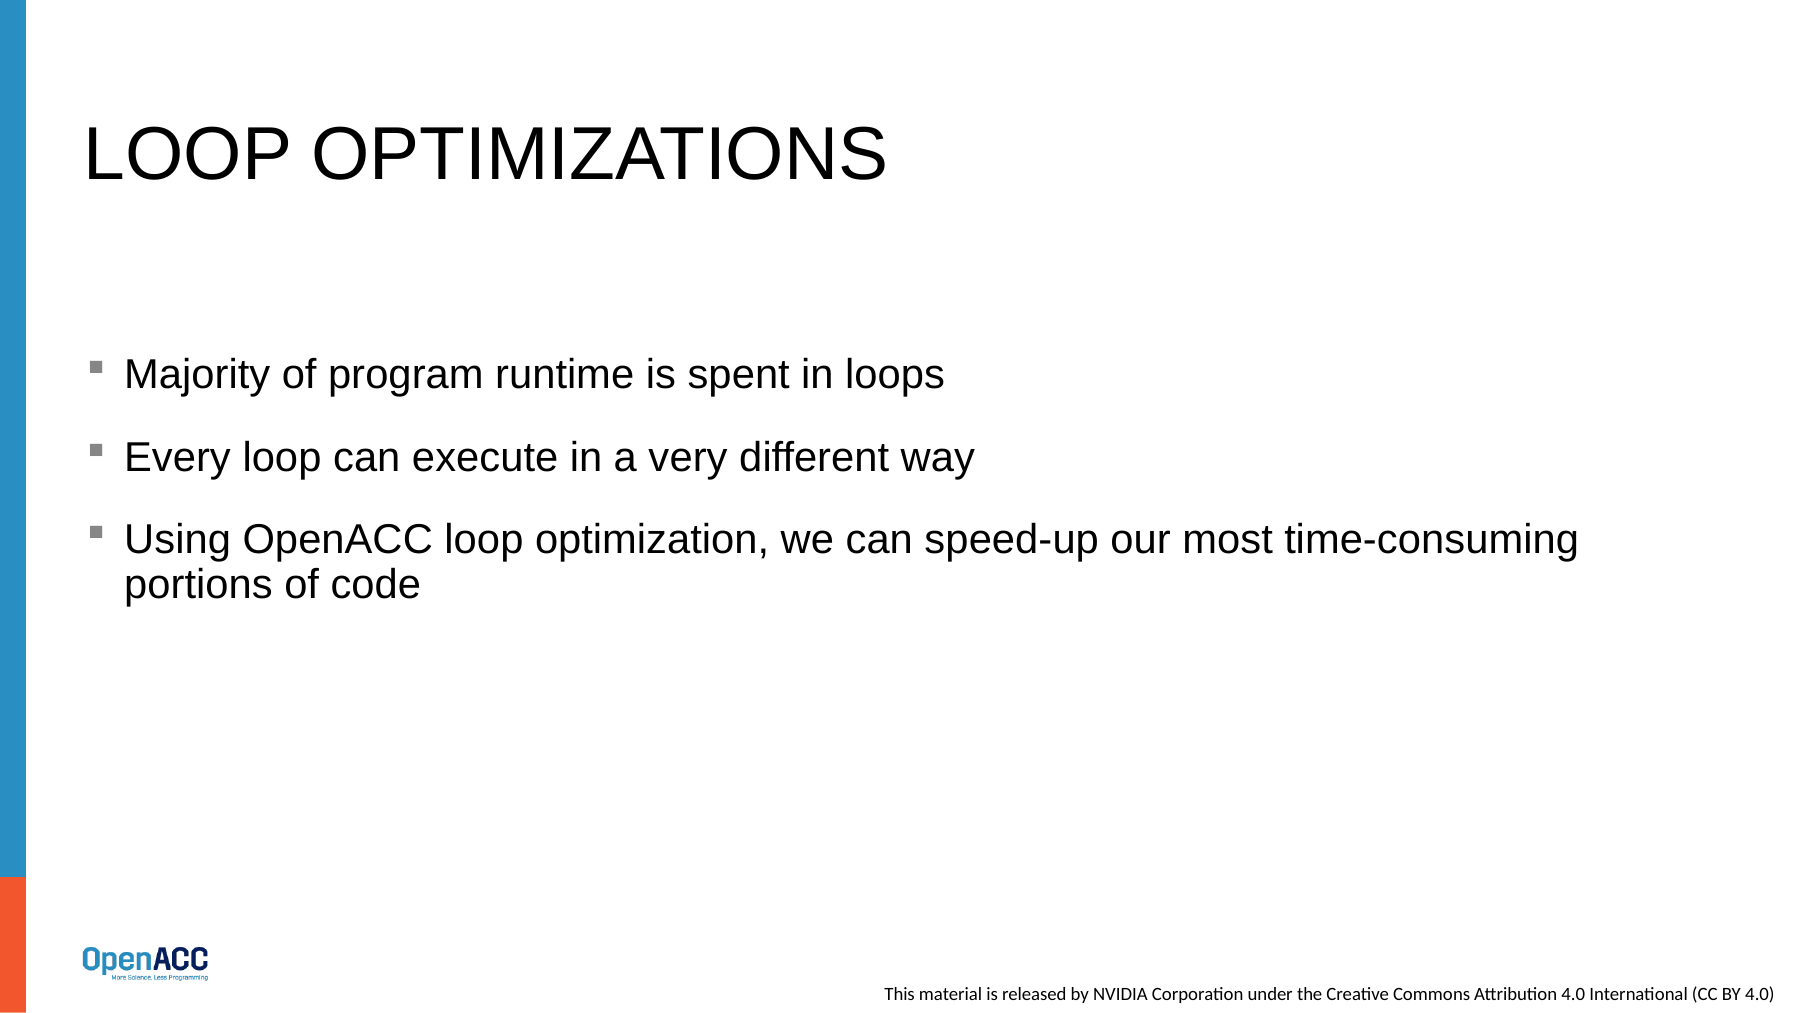

# Loop optimizations

Majority of program runtime is spent in loops
Every loop can execute in a very different way
Using OpenACC loop optimization, we can speed-up our most time-consuming portions of code